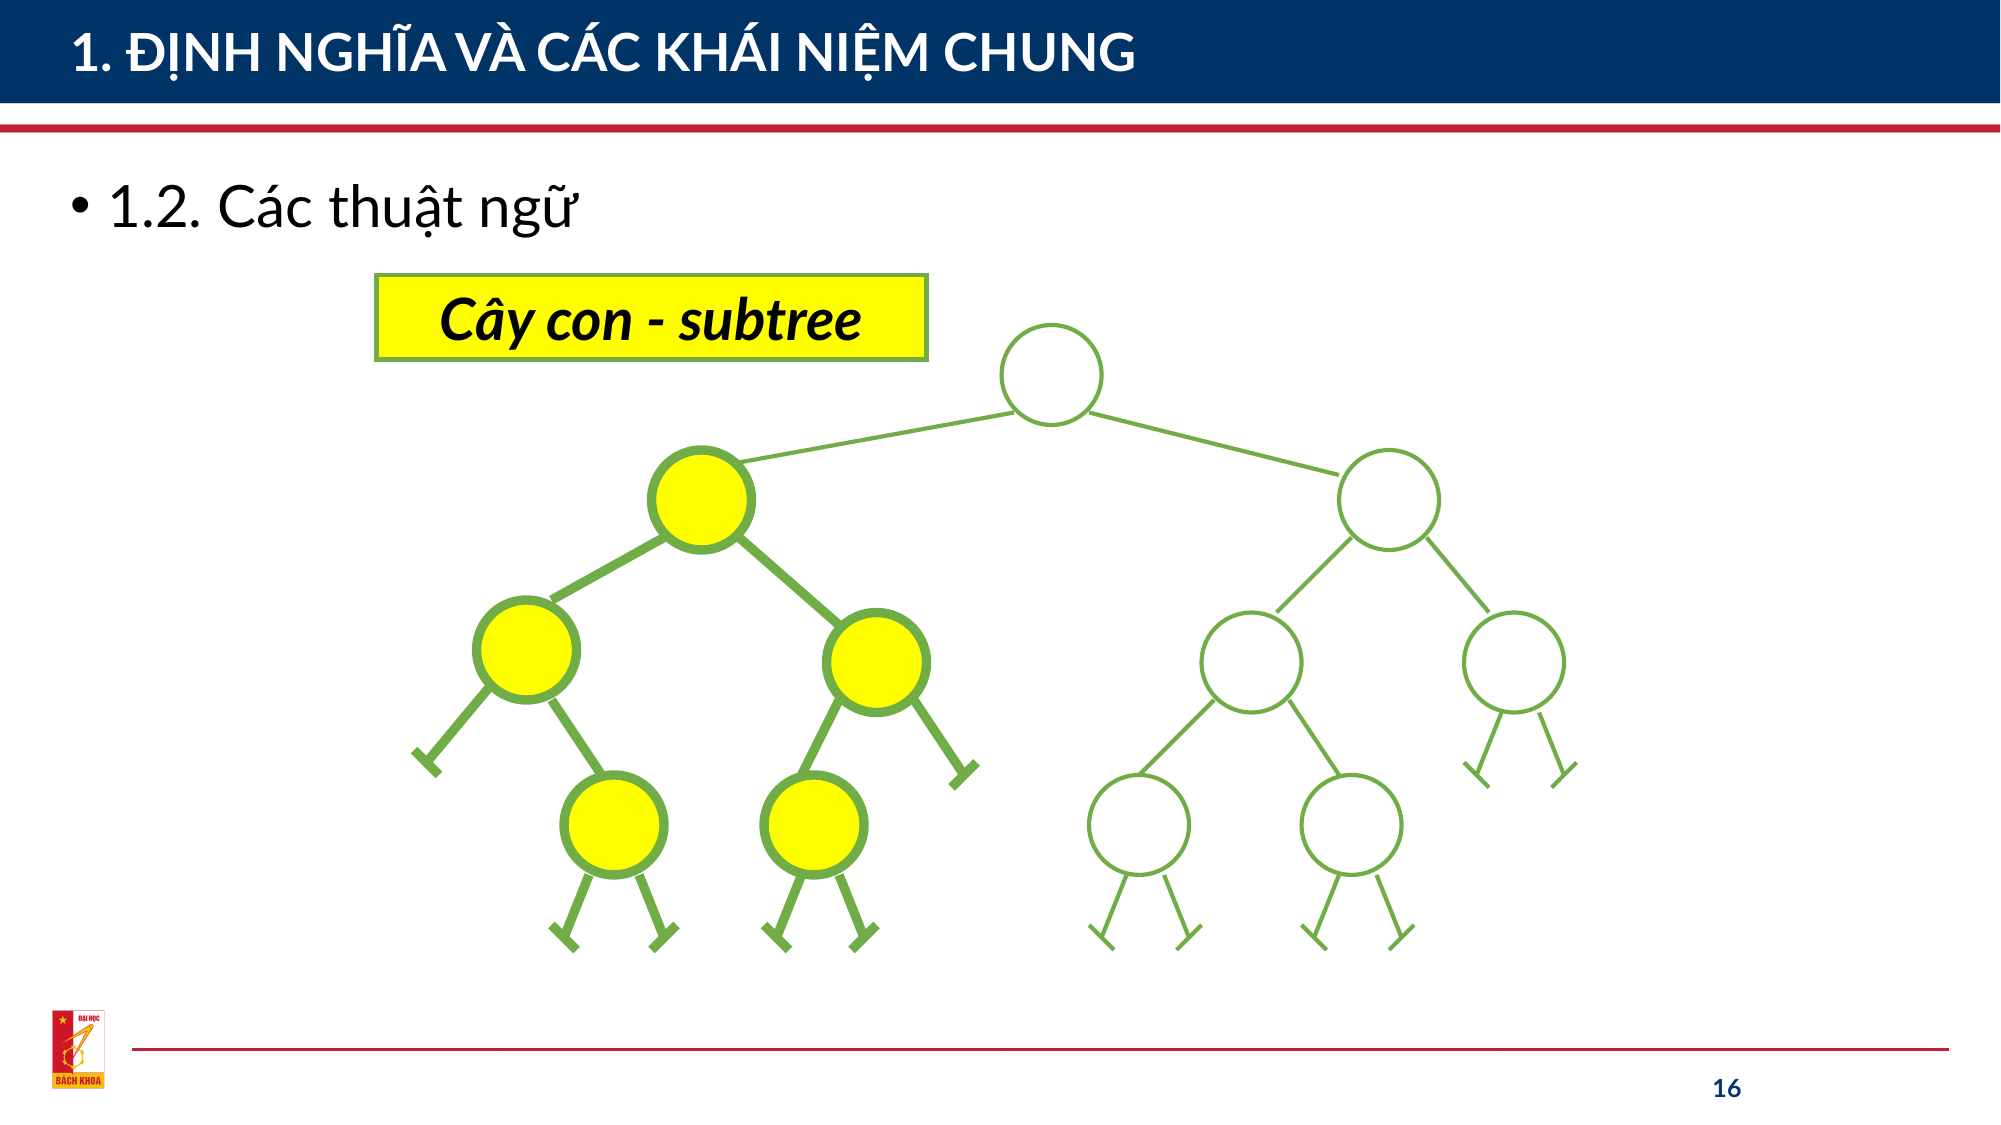

# 1. ĐỊNH NGHĨA VÀ CÁC KHÁI NIỆM CHUNG
1.2. Các thuật ngữ
Cây con - subtree

16